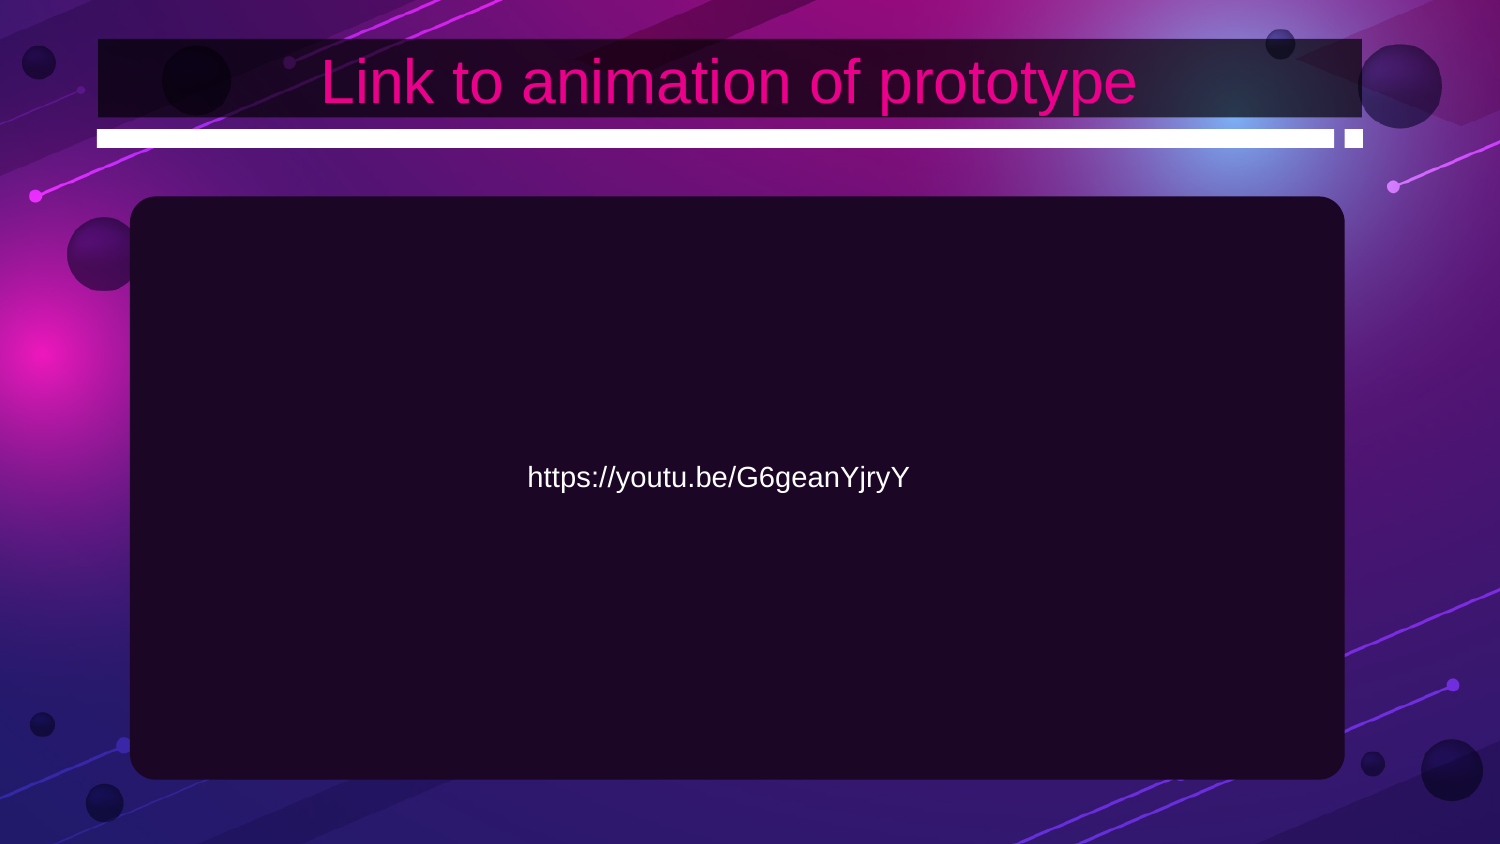

# Link to animation of prototype

https://youtu.be/G6geanYjryY